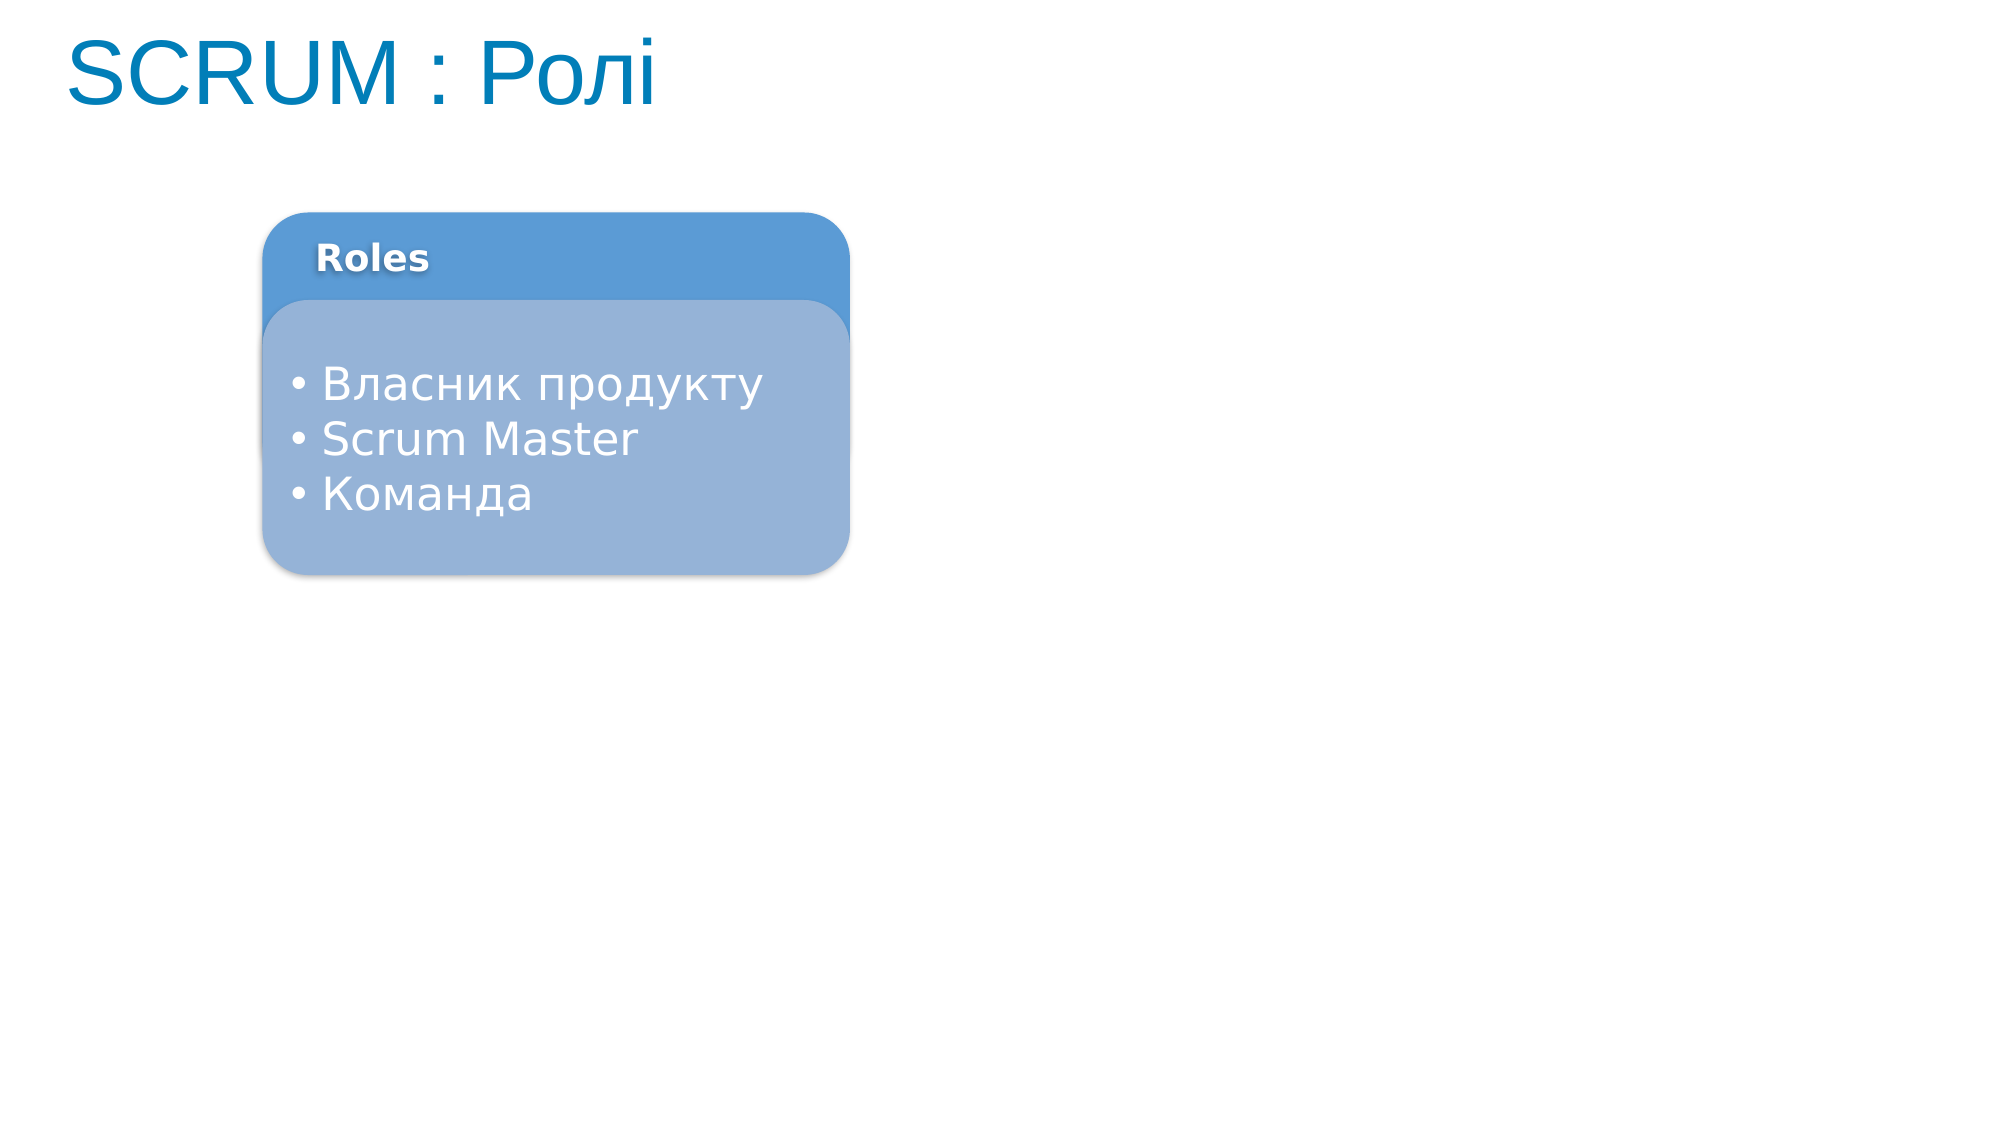

# SCRUM : Ролі

Roles
 Власник продукту
 Scrum Master
 Команда
17